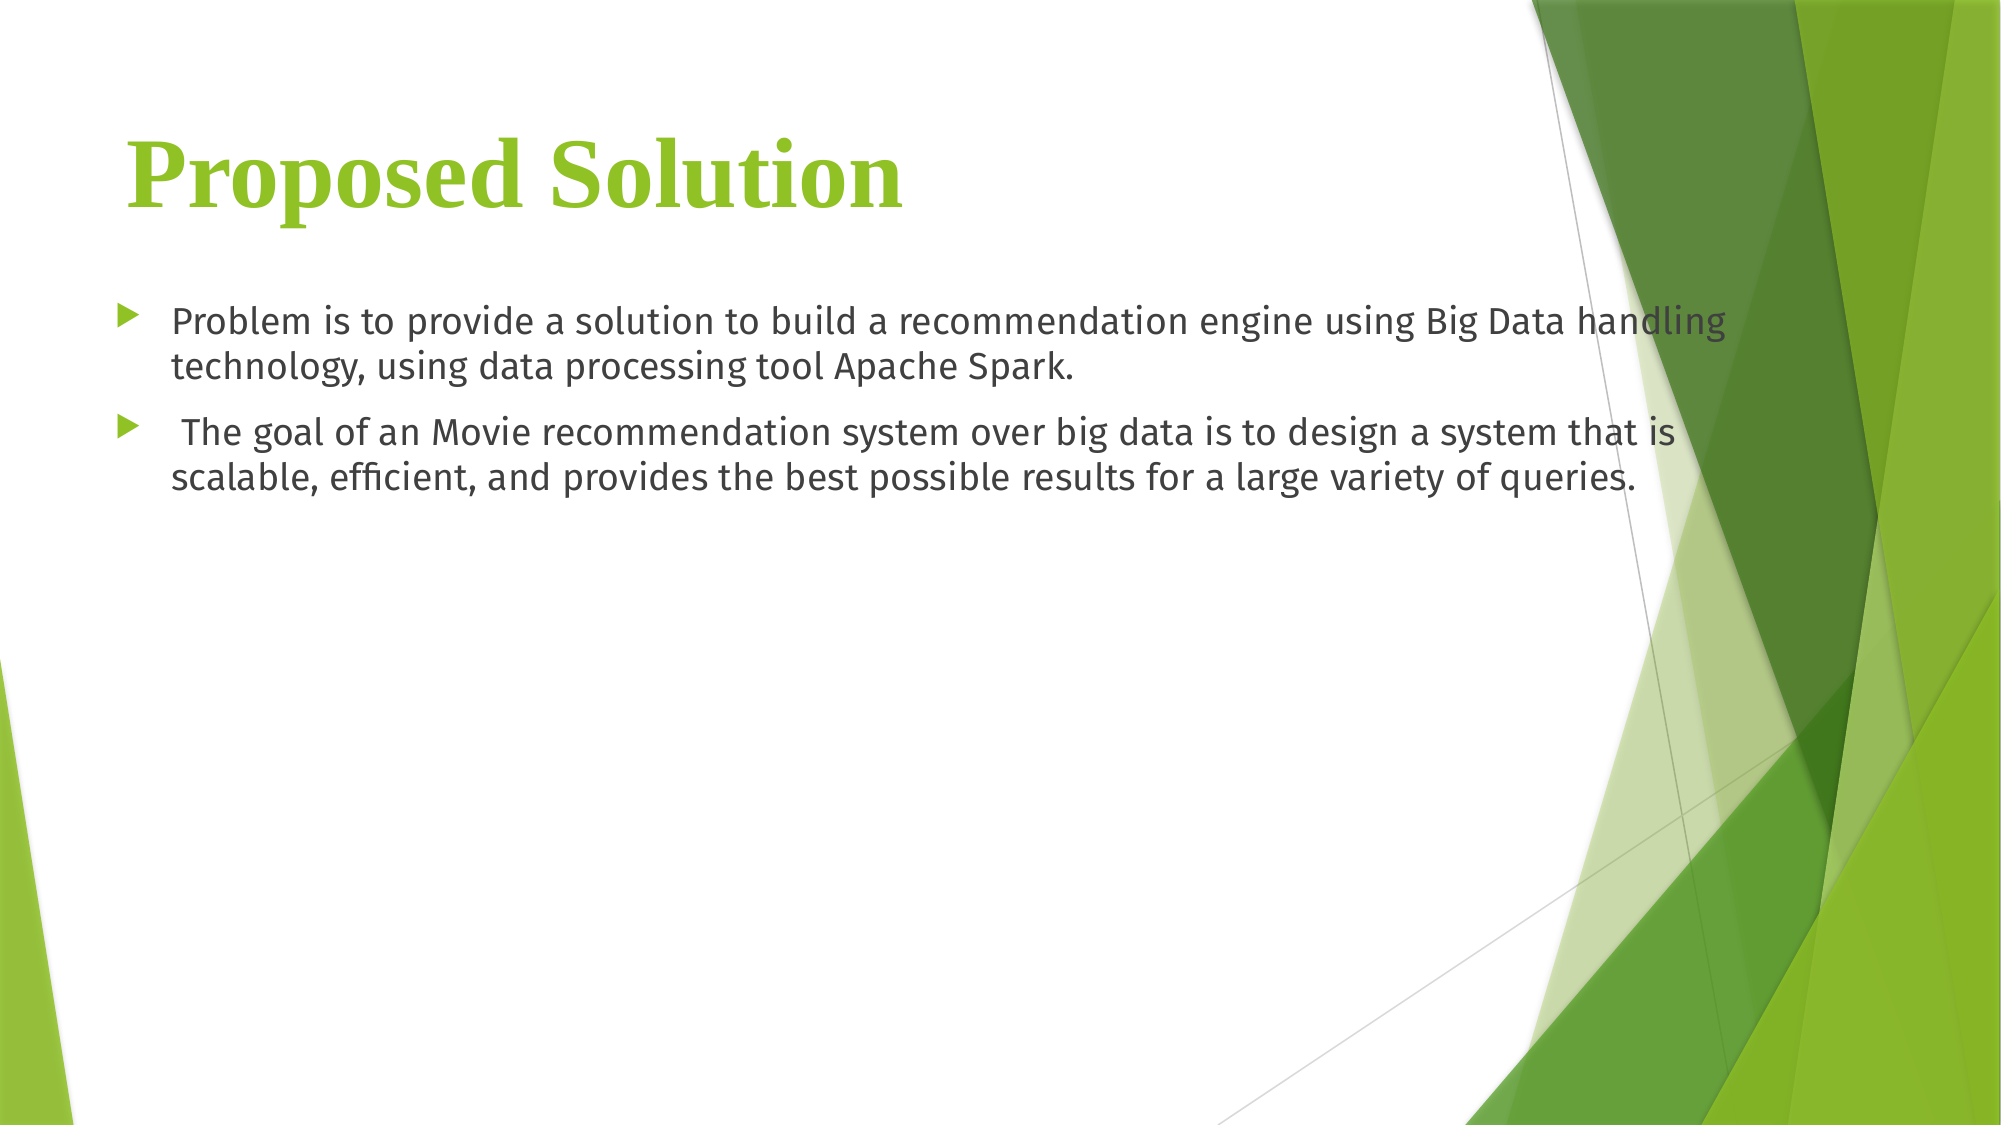

# Proposed Solution
Problem is to provide a solution to build a recommendation engine using Big Data handling technology, using data processing tool Apache Spark.
 The goal of an Movie recommendation system over big data is to design a system that is scalable, efficient, and provides the best possible results for a large variety of queries.